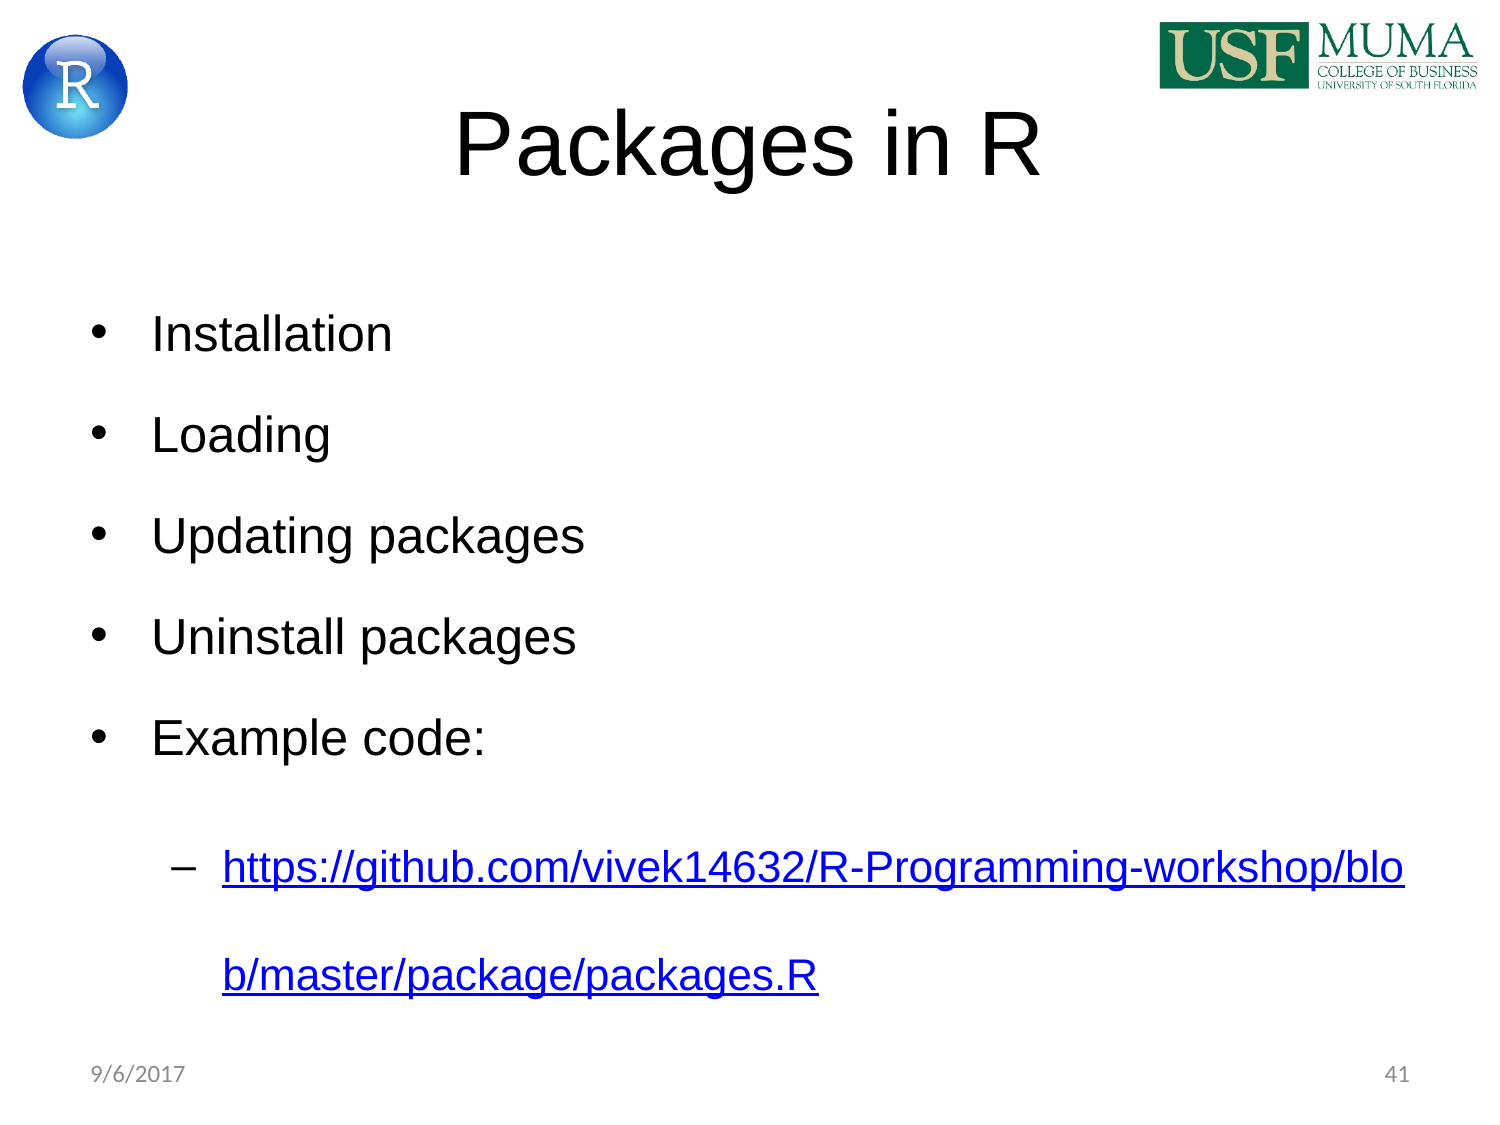

# Packages in R
Installation
Loading
Updating packages
Uninstall packages
Example code:
https://github.com/vivek14632/R-Programming-workshop/blob/master/package/packages.R

9/6/2017
41